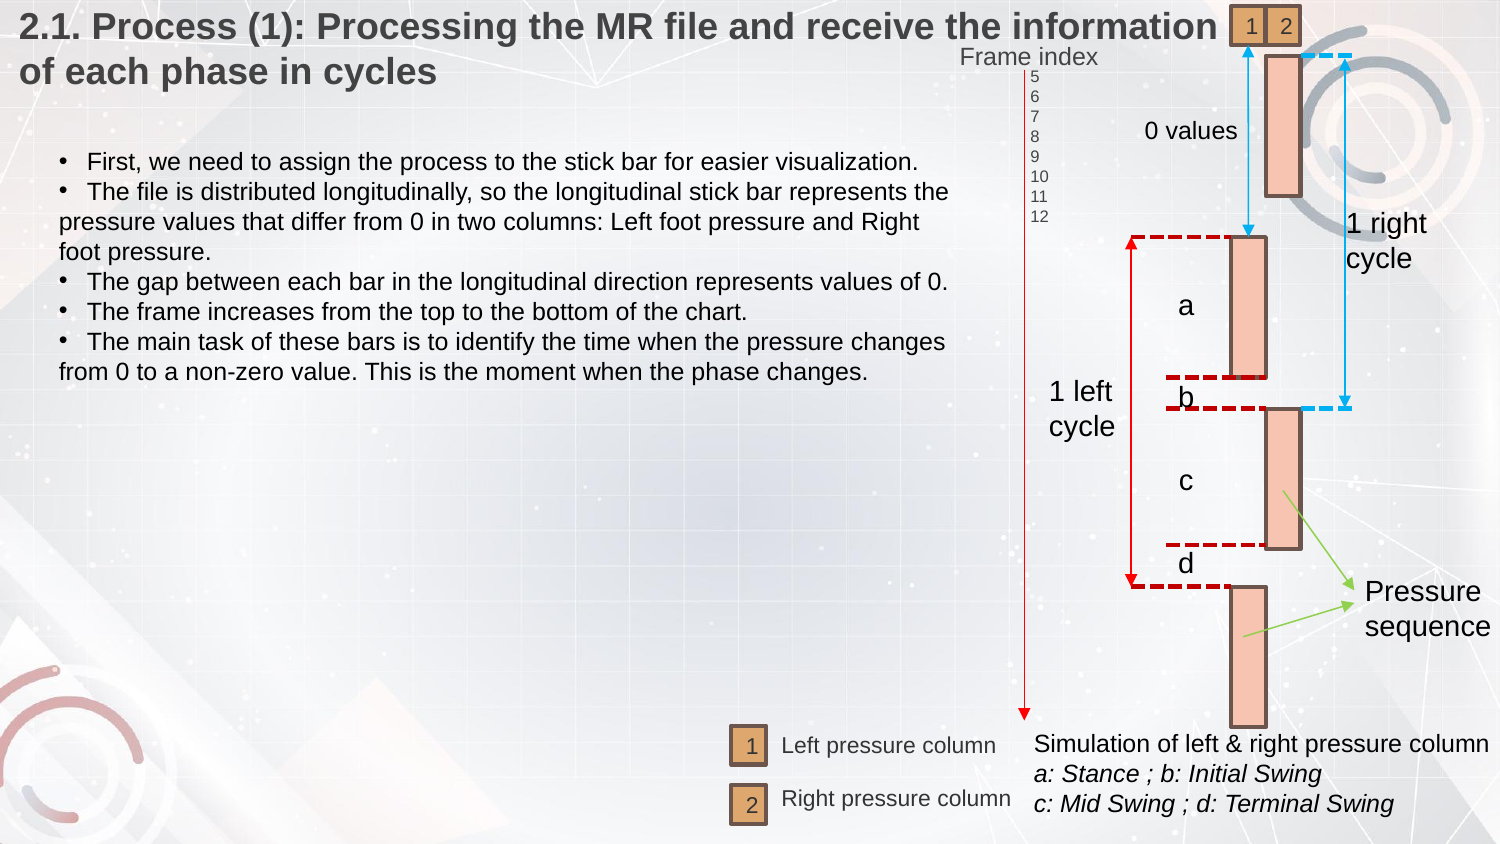

2.1. Process (1): Processing the MR file and receive the information of each phase in cycles

1
2
 Frame index
5
6
7
8
9
10
11
12
0 values

First, we need to assign the process to the stick bar for easier visualization.
The file is distributed longitudinally, so the longitudinal stick bar represents the
pressure values that differ from 0 in two columns: Left foot pressure and Right
foot pressure.
The gap between each bar in the longitudinal direction represents values of 0.
The frame increases from the top to the bottom of the chart.
The main task of these bars is to identify the time when the pressure changes
from 0 to a non-zero value. This is the moment when the phase changes.
1 right
cycle
a

1 left
cycle
b
c

d
Pressure
sequence

Simulation of left & right pressure column
a: Stance ; b: Initial Swing
c: Mid Swing ; d: Terminal Swing
Left pressure column
1
Right pressure column
2